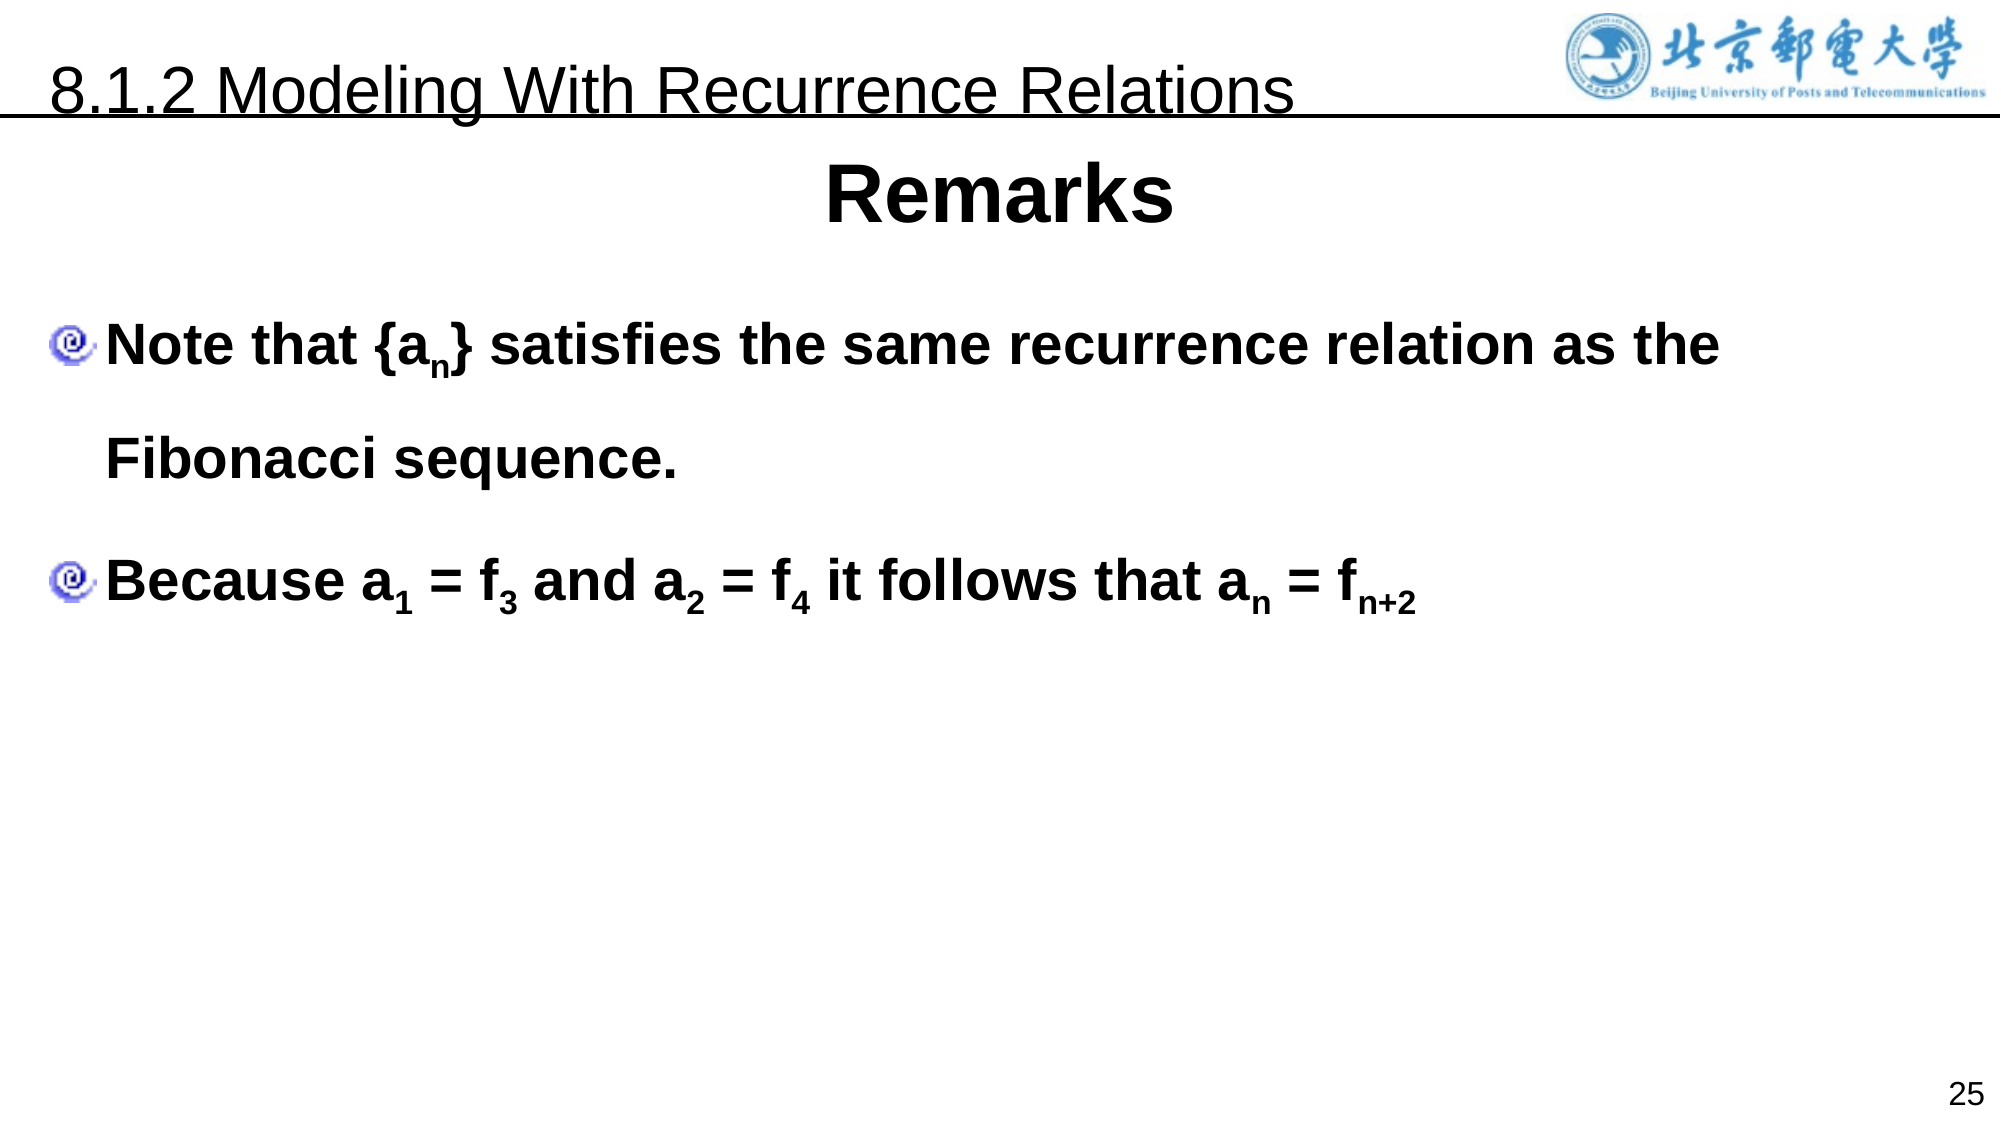

8.1.2 Modeling With Recurrence Relations
Remarks
Note that {an} satisfies the same recurrence relation as the Fibonacci sequence.
Because a1 = f3 and a2 = f4 it follows that an = fn+2